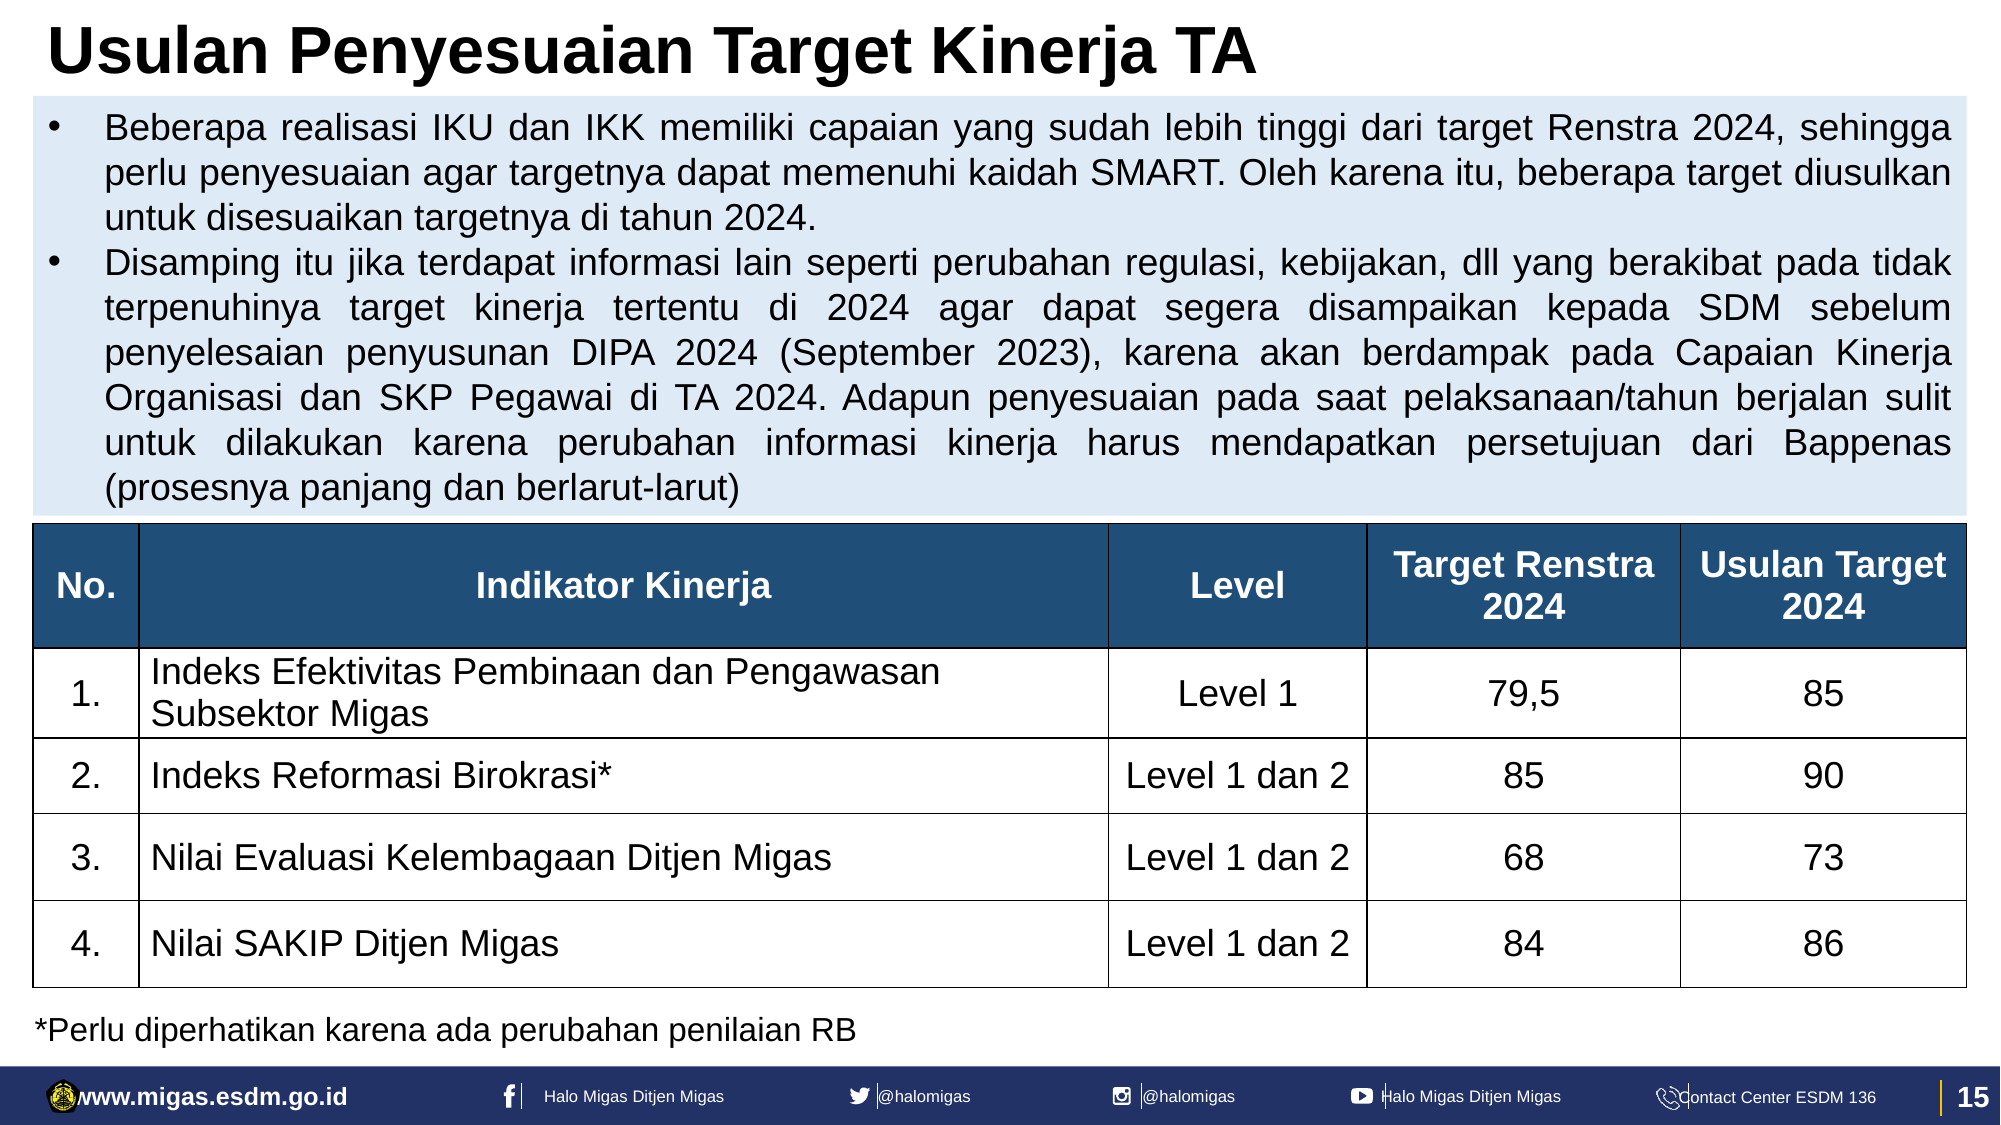

Usulan Penyesuaian Target Kinerja TA 2024
Beberapa realisasi IKU dan IKK memiliki capaian yang sudah lebih tinggi dari target Renstra 2024, sehingga perlu penyesuaian agar targetnya dapat memenuhi kaidah SMART. Oleh karena itu, beberapa target diusulkan untuk disesuaikan targetnya di tahun 2024.
Disamping itu jika terdapat informasi lain seperti perubahan regulasi, kebijakan, dll yang berakibat pada tidak terpenuhinya target kinerja tertentu di 2024 agar dapat segera disampaikan kepada SDM sebelum penyelesaian penyusunan DIPA 2024 (September 2023), karena akan berdampak pada Capaian Kinerja Organisasi dan SKP Pegawai di TA 2024. Adapun penyesuaian pada saat pelaksanaan/tahun berjalan sulit untuk dilakukan karena perubahan informasi kinerja harus mendapatkan persetujuan dari Bappenas (prosesnya panjang dan berlarut-larut)
| No. | Indikator Kinerja | Level | Target Renstra 2024 | Usulan Target 2024 |
| --- | --- | --- | --- | --- |
| 1. | Indeks Efektivitas Pembinaan dan Pengawasan Subsektor Migas | Level 1 | 79,5 | 85 |
| 2. | Indeks Reformasi Birokrasi\* | Level 1 dan 2 | 85 | 90 |
| 3. | Nilai Evaluasi Kelembagaan Ditjen Migas | Level 1 dan 2 | 68 | 73 |
| 4. | Nilai SAKIP Ditjen Migas | Level 1 dan 2 | 84 | 86 |
*Perlu diperhatikan karena ada perubahan penilaian RB
 15